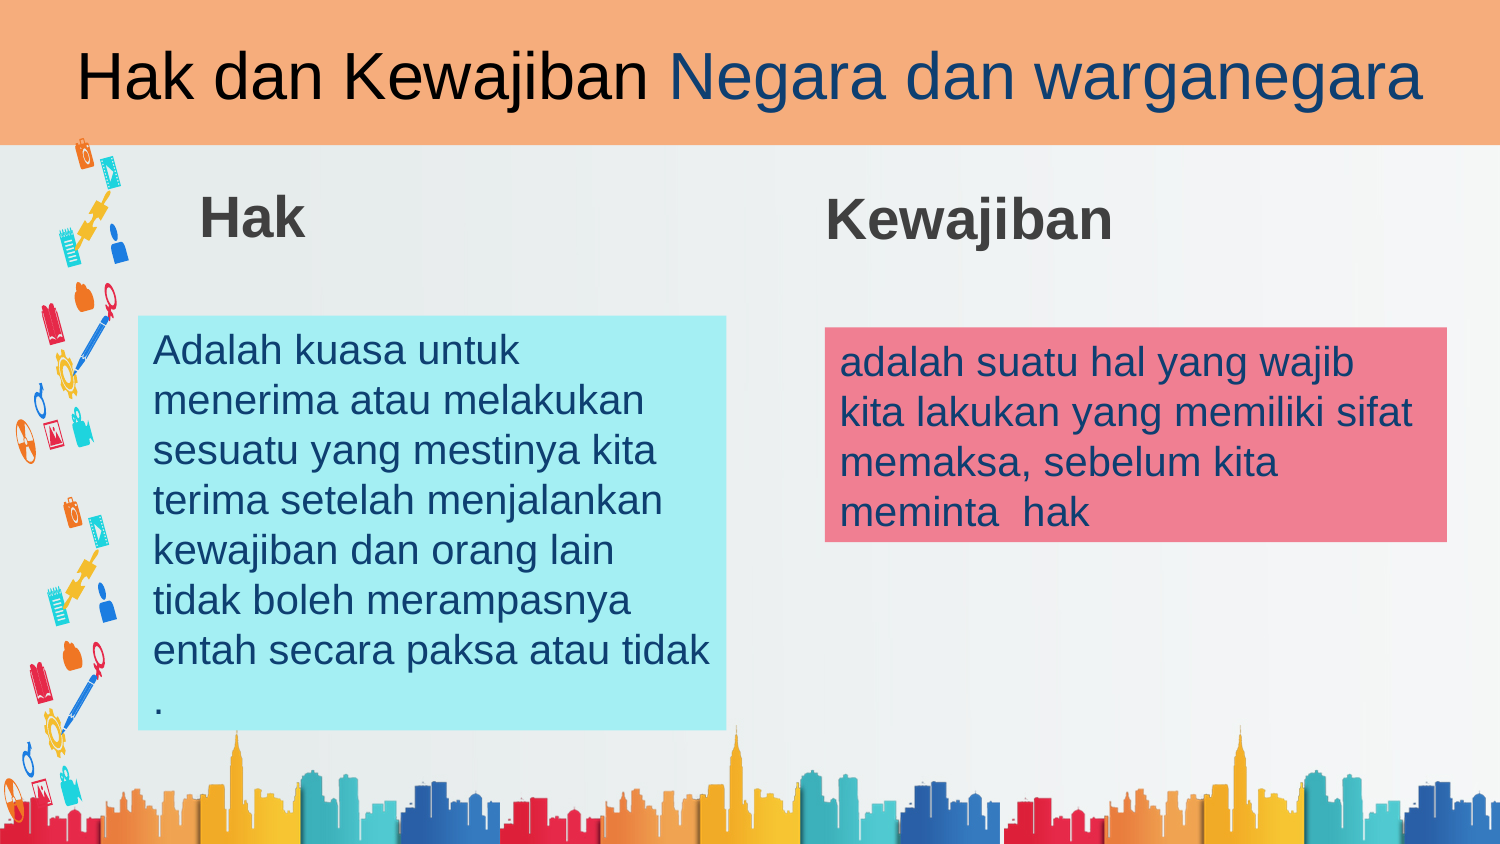

# Hak dan Kewajiban Negara dan warganegara

Hak
Kewajiban
Adalah kuasa untuk
menerima atau melakukan
sesuatu yang mestinya kita
terima setelah menjalankan
kewajiban dan orang lain
tidak boleh merampasnya
entah secara paksa atau tidak
.
adalah suatu hal yang wajib
kita lakukan yang memiliki sifat memaksa, sebelum kita
meminta  hak